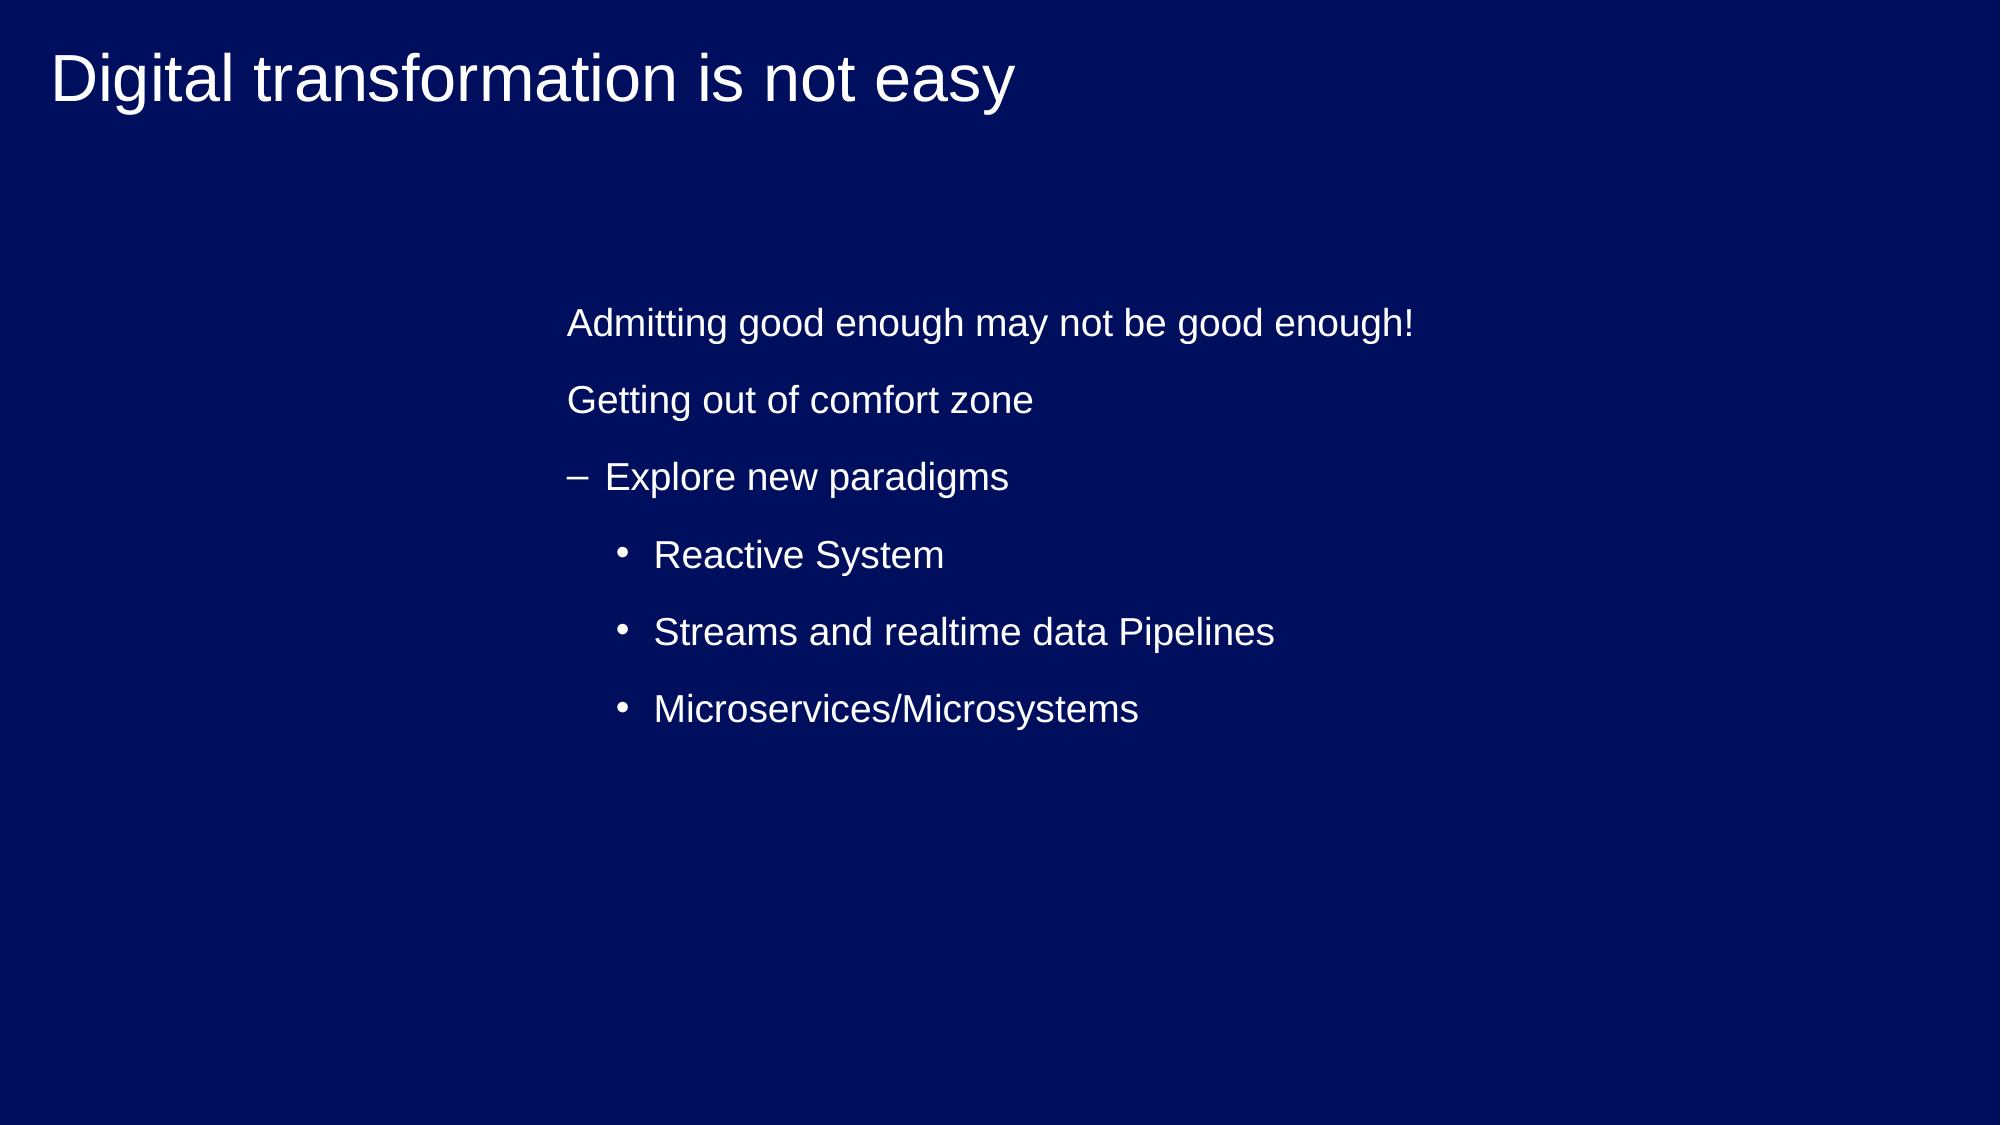

# Digital transformation is not easy
Admitting good enough may not be good enough!
Getting out of comfort zone
Explore new paradigms
Reactive System
Streams and realtime data Pipelines
Microservices/Microsystems